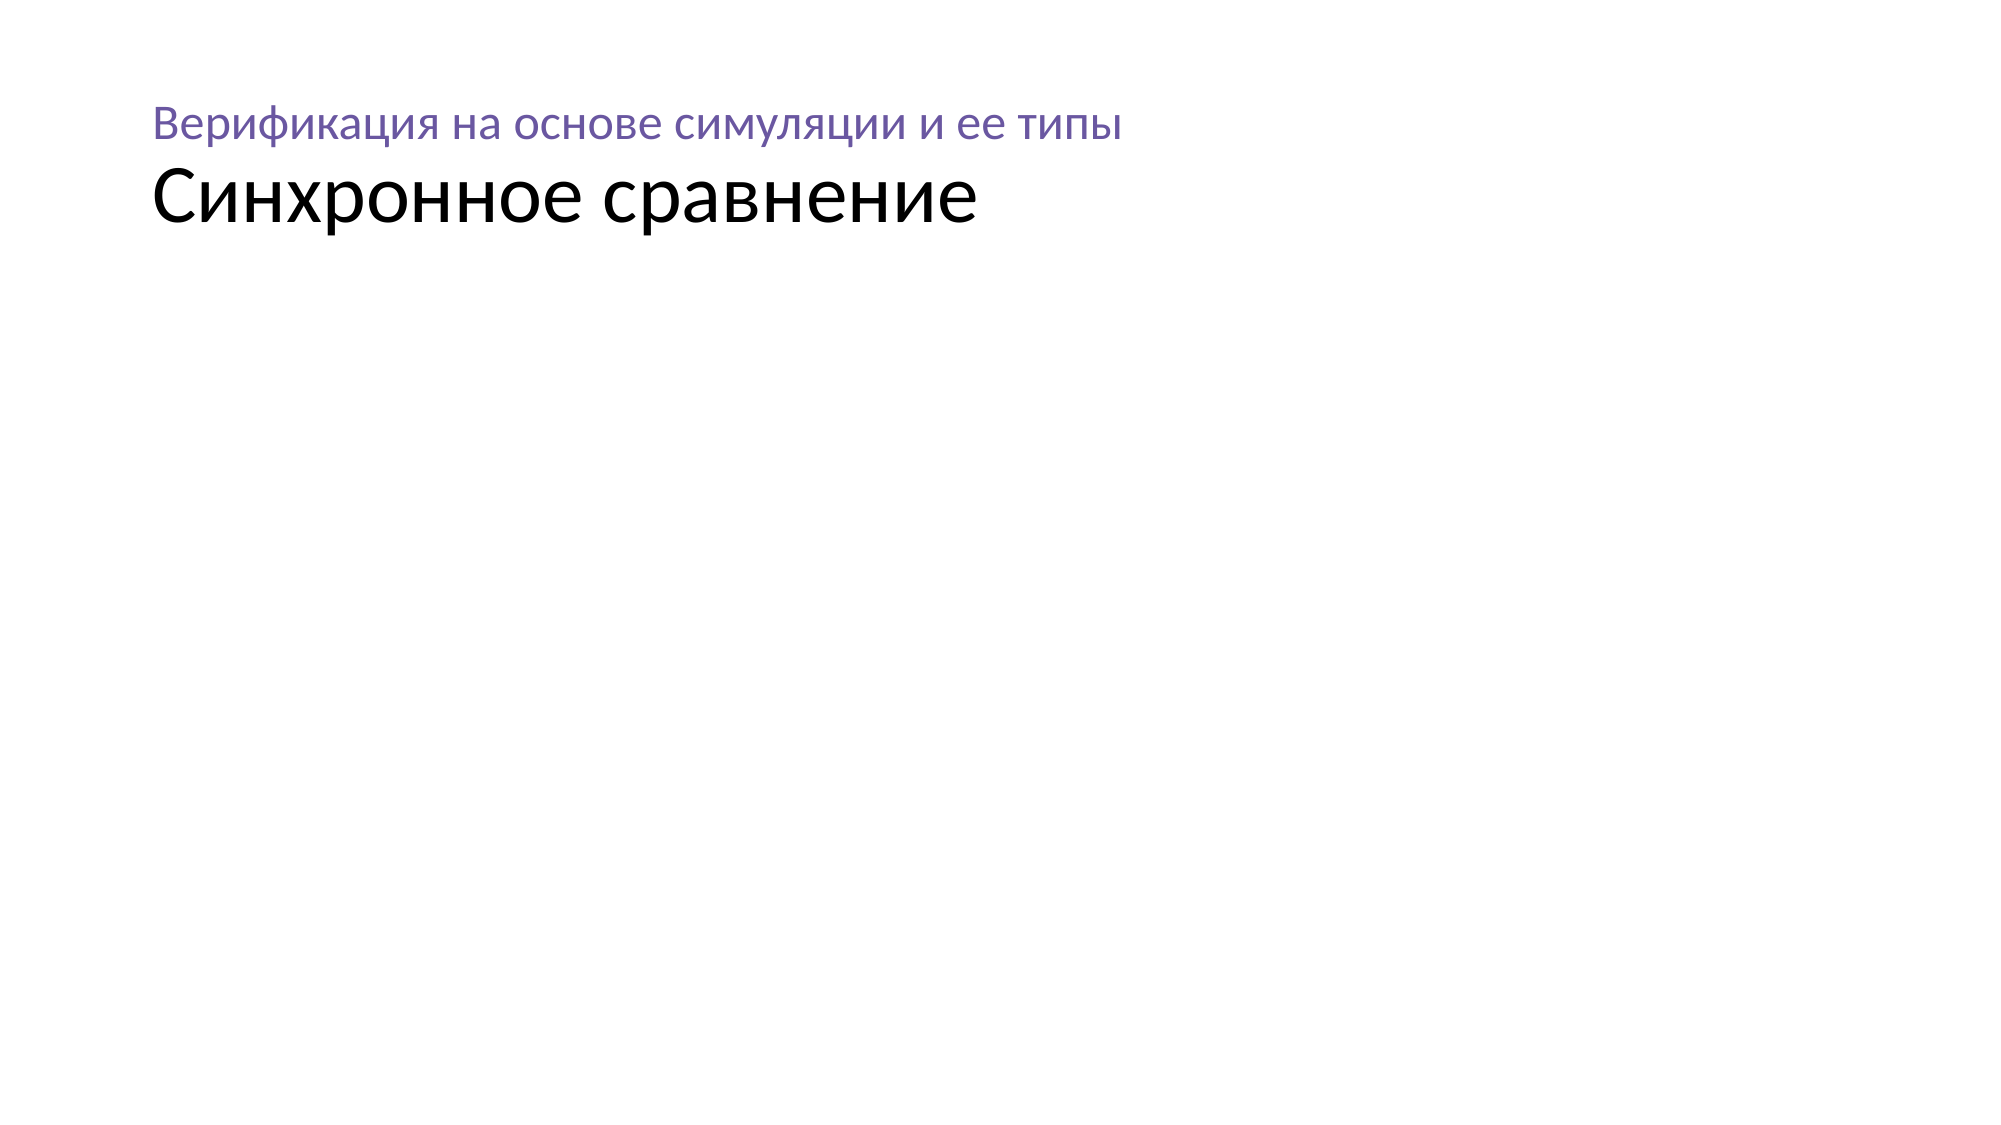

# Верификация на основе симуляции и ее типы Синхронное сравнение